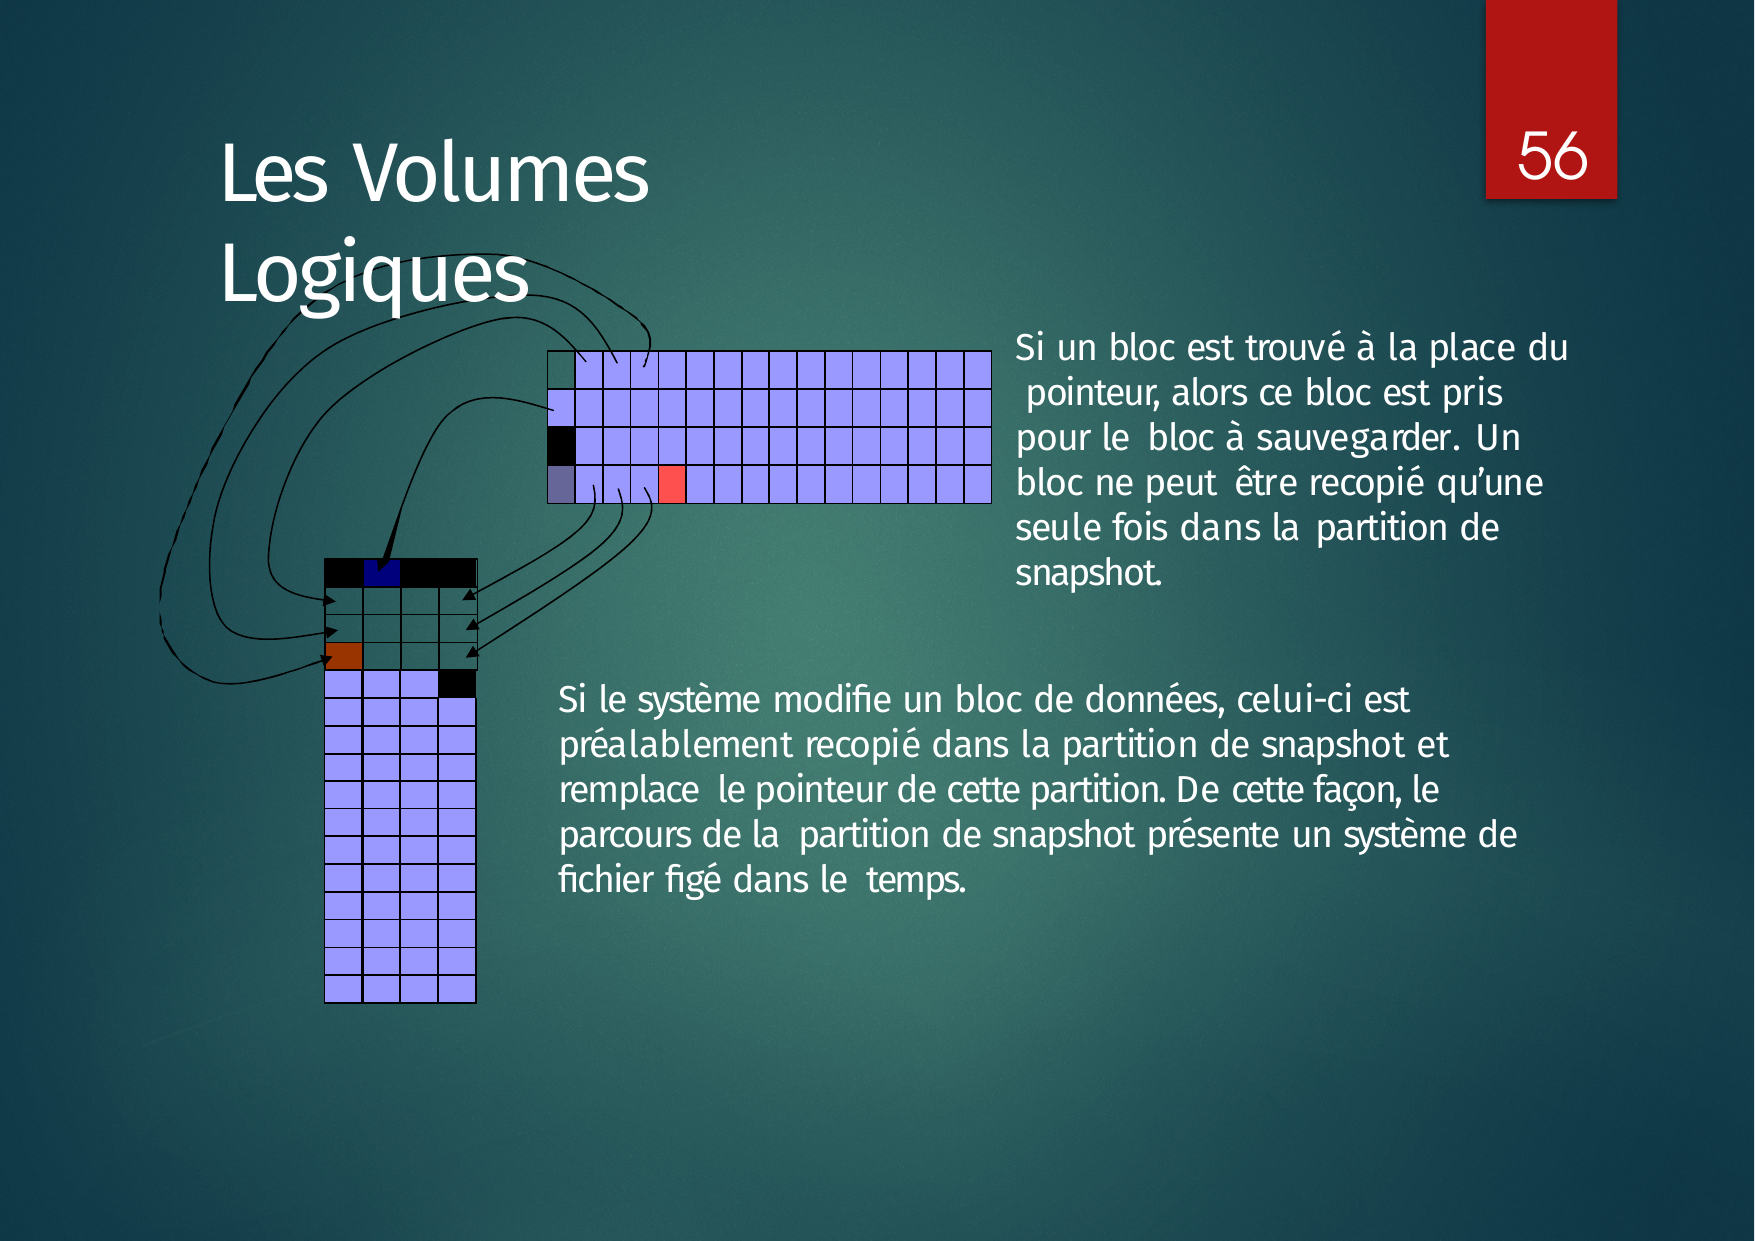

56
Les Volumes Logiques

Si un bloc est trouvé à la place du  pointeur, alors ce bloc est pris pour le  bloc à sauvegarder. Un bloc ne peut  être recopié qu’une seule fois dans la  partition de snapshot.

|  |  |  |  |
| --- | --- | --- | --- |
|  |  |  |  |
|  |  |  |  |
|  |  |  |  |
|  |  |  |  |
|  |  |  |  |
|  |  |  |  |
|  |  |  |  |
|  |  |  |  |
|  |  |  |  |
|  |  |  |  |
|  |  |  |  |
|  |  |  |  |
|  |  |  |  |
Si le système modifie un bloc de données, celui-ci est  préalablement recopié dans la partition de snapshot et remplace  le pointeur de cette partition. De cette façon, le parcours de la  partition de snapshot présente un système de fichier figé dans le  temps.